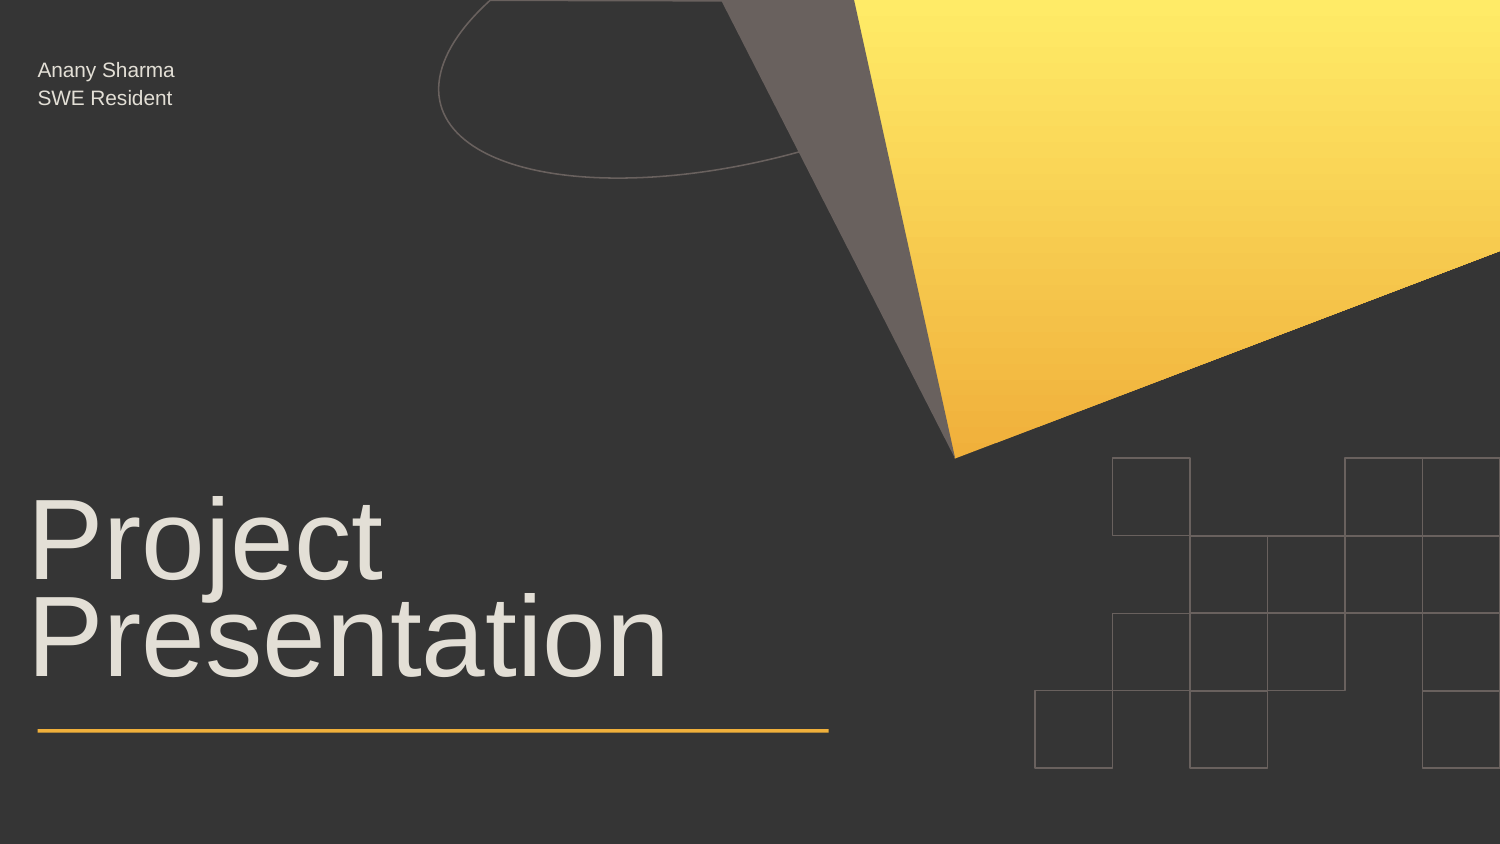

Anany Sharma
SWE Resident
# Project
Presentation